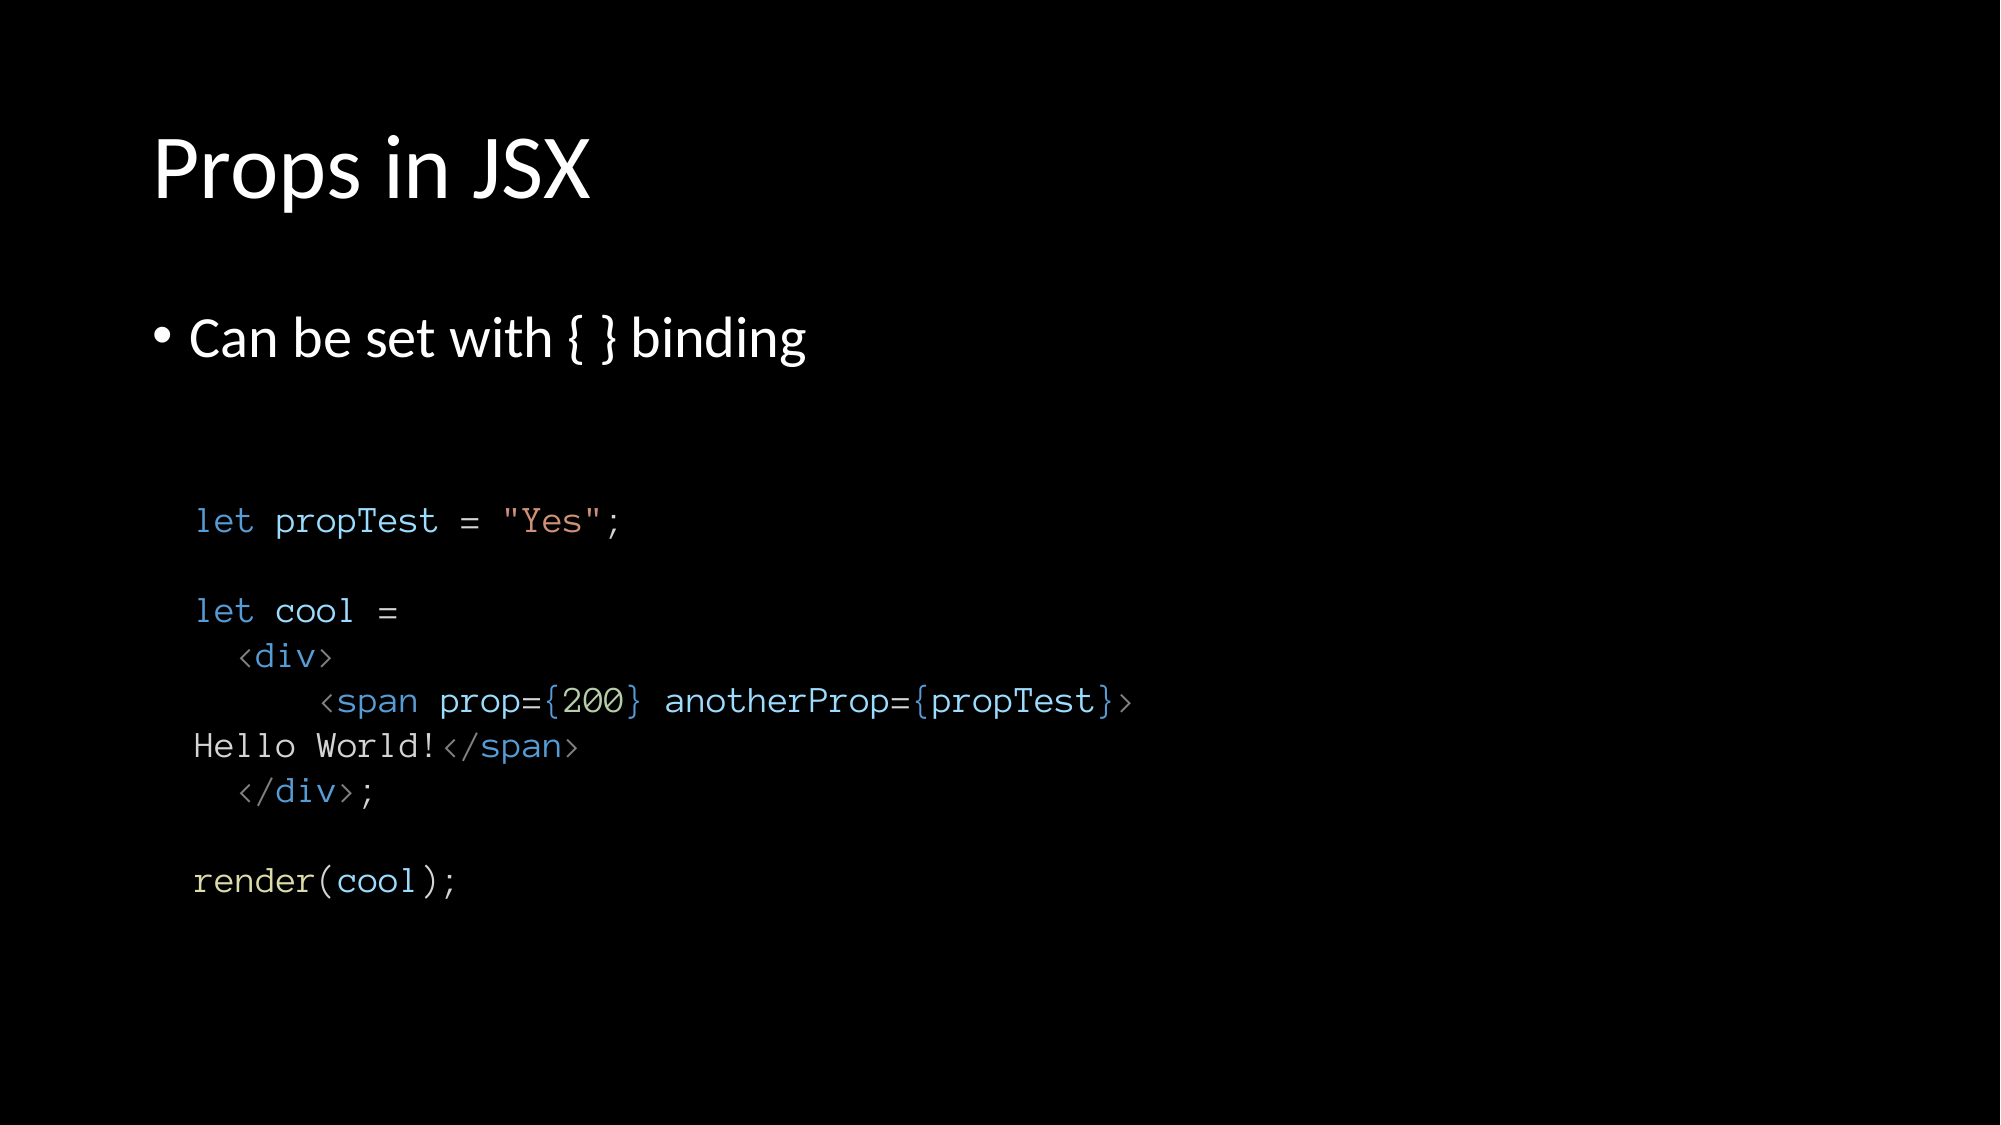

# Props in JSX
Can be set with { } binding

let propTest = "Yes";
let cool =
  <div>
      <span prop={200} anotherProp={propTest}> Hello World!</span>
  </div>;
render(cool);